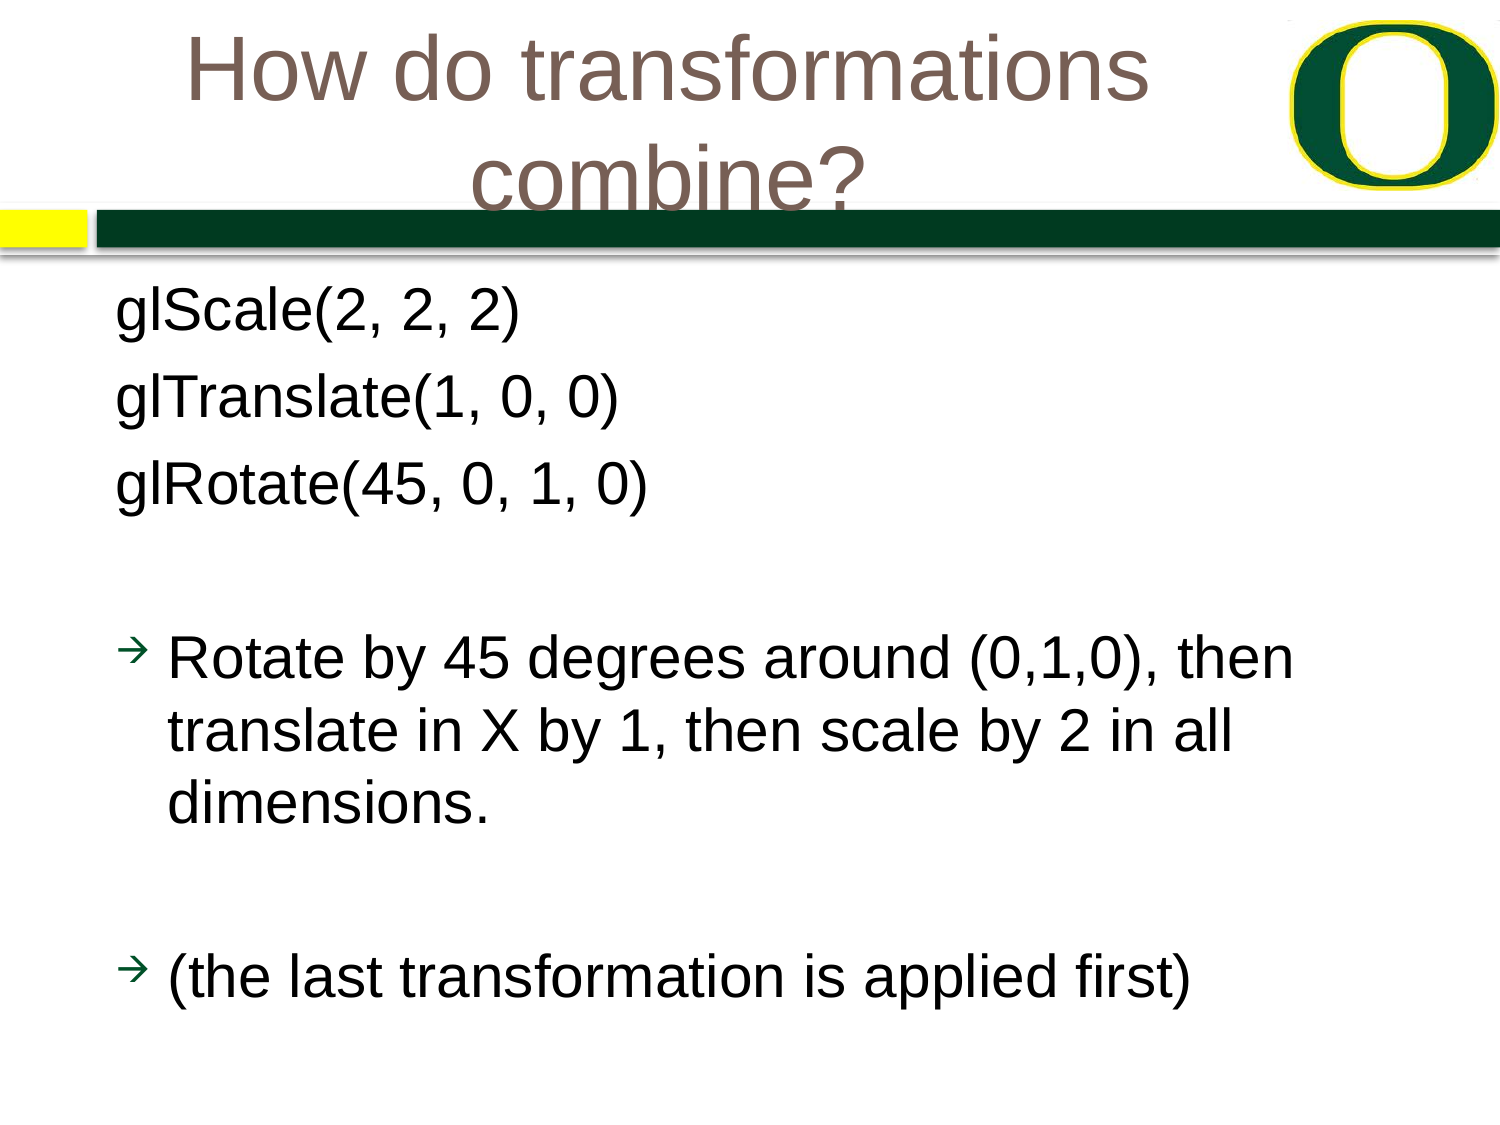

# How do transformations combine?
glScale(2, 2, 2)
glTranslate(1, 0, 0)
glRotate(45, 0, 1, 0)

Rotate by 45 degrees around (0,1,0), then translate in X by 1, then scale by 2 in all dimensions.

(the last transformation is applied first)